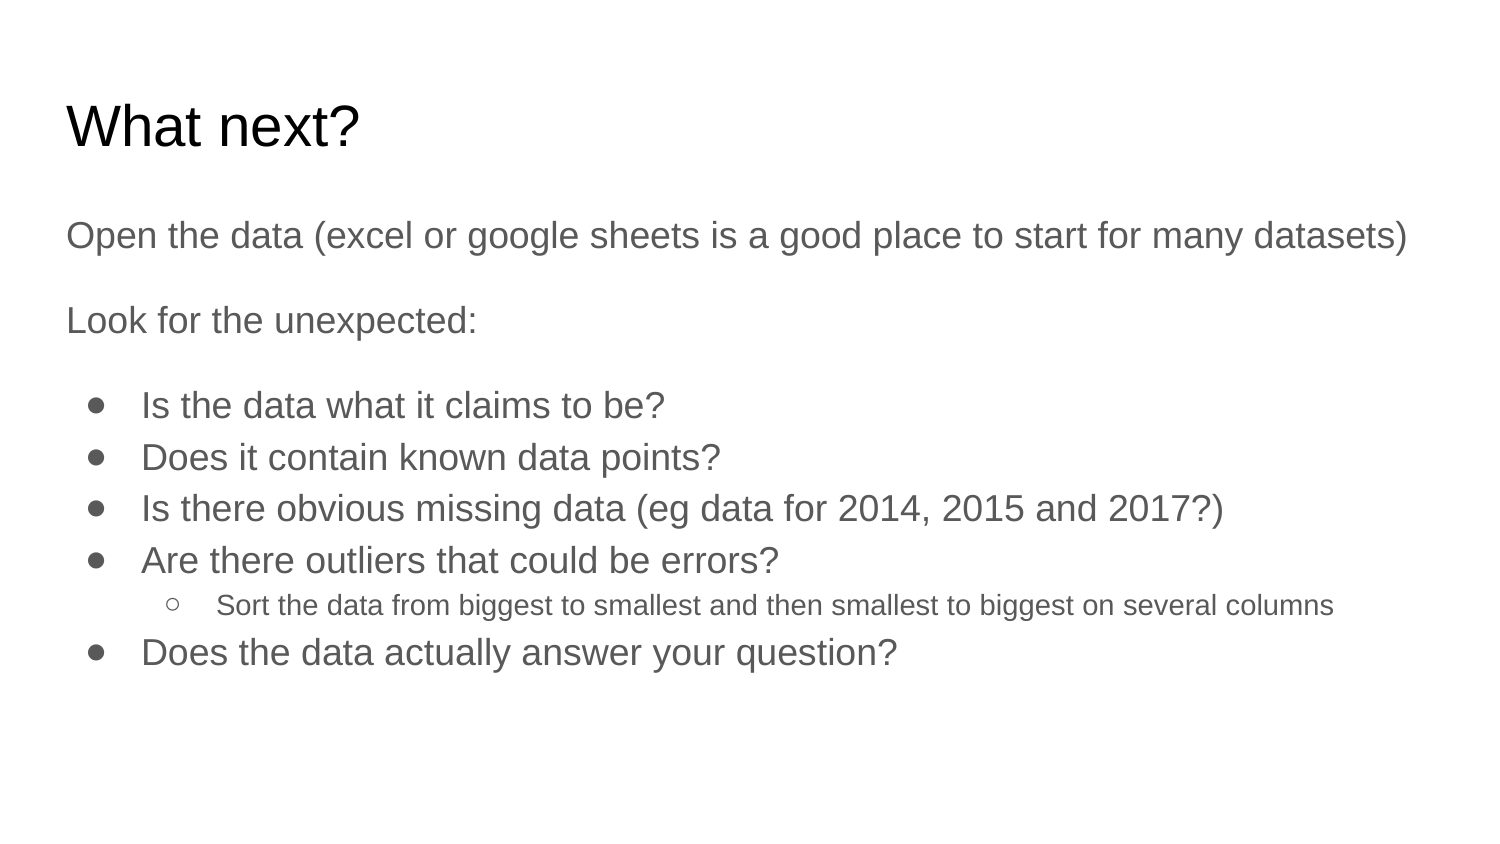

# What next?
Open the data (excel or google sheets is a good place to start for many datasets)
Look for the unexpected:
Is the data what it claims to be?
Does it contain known data points?
Is there obvious missing data (eg data for 2014, 2015 and 2017?)
Are there outliers that could be errors?
Sort the data from biggest to smallest and then smallest to biggest on several columns
Does the data actually answer your question?